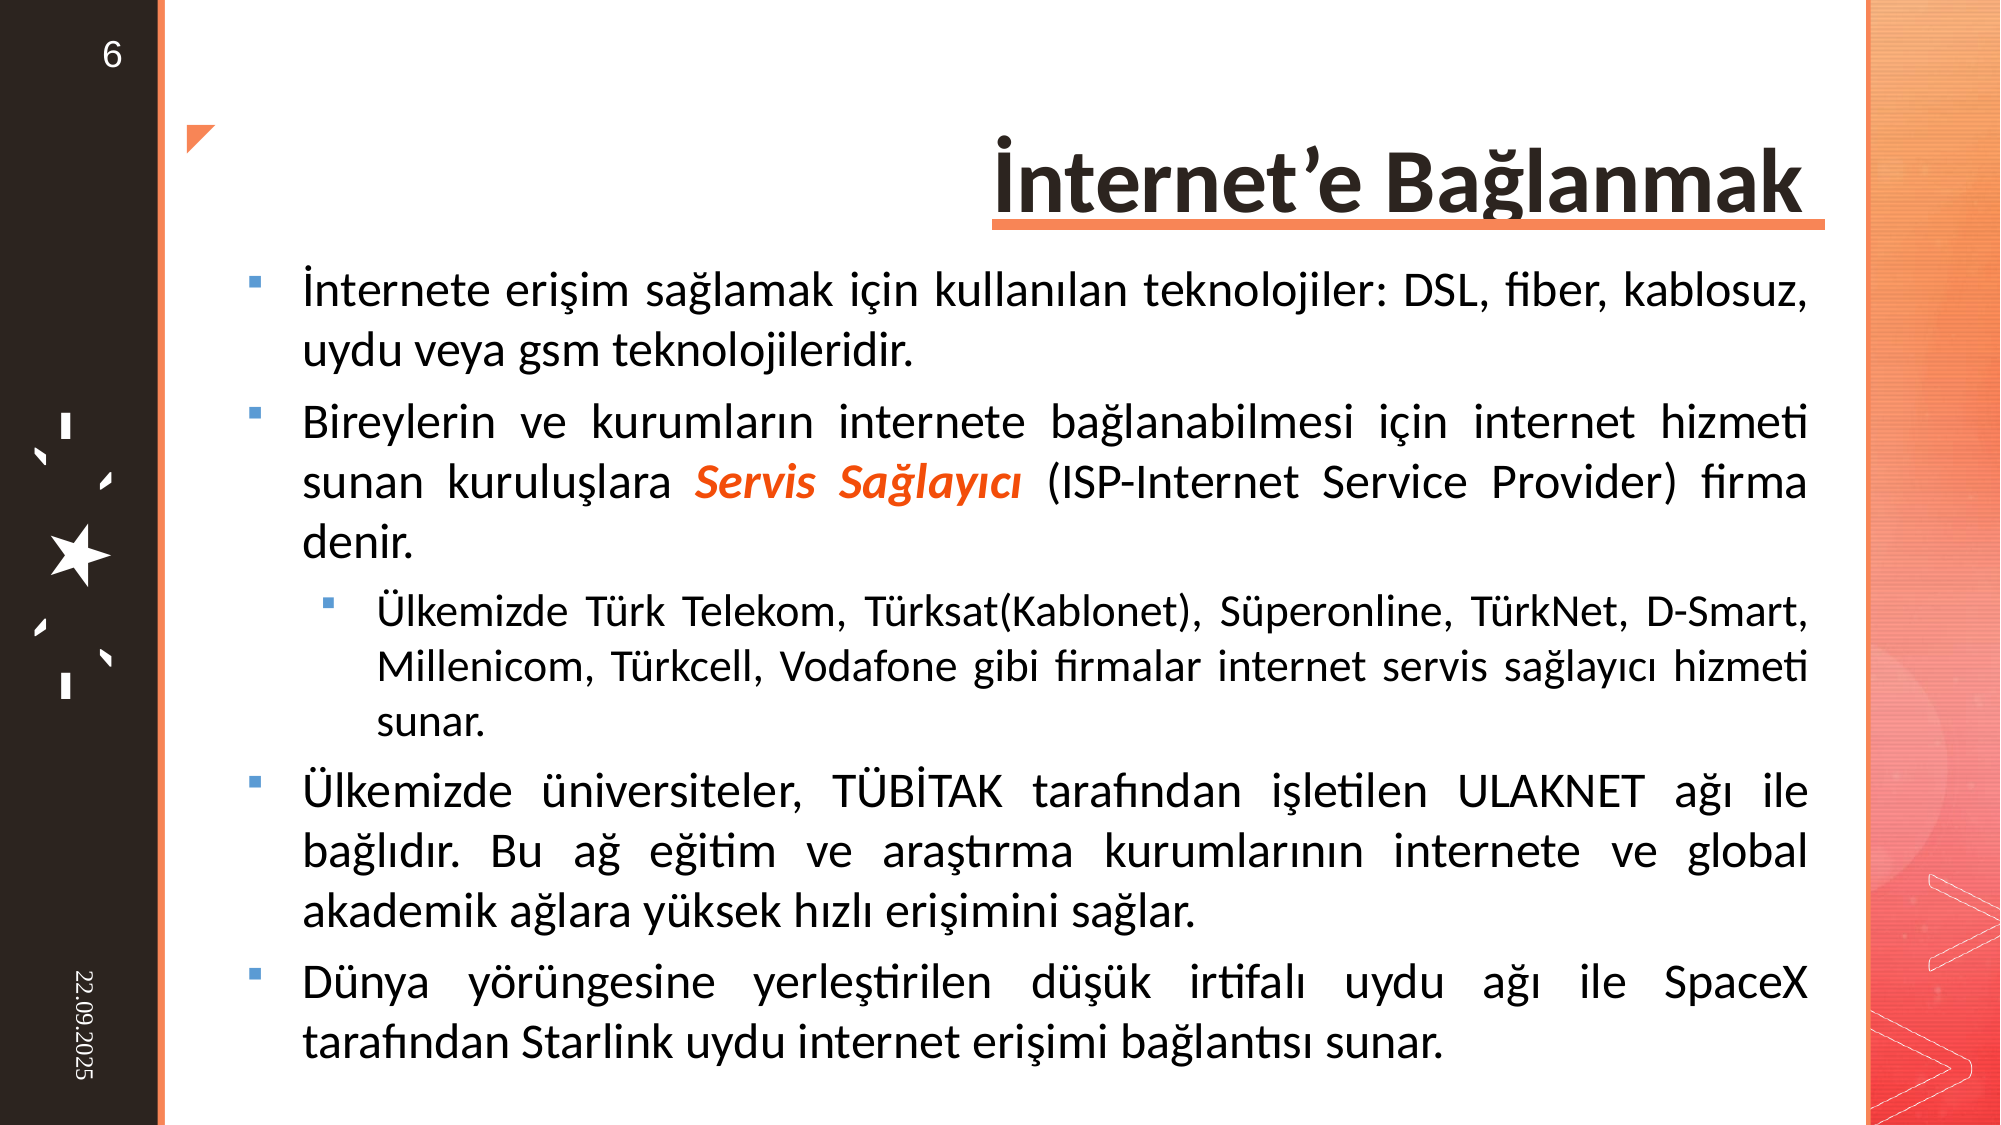

6
◤
# İnternet’e Bağlanmak
İnternete erişim sağlamak için kullanılan teknolojiler: DSL, fiber, kablosuz, uydu veya gsm teknolojileridir.
Bireylerin ve kurumların internete bağlanabilmesi için internet hizmeti sunan kuruluşlara Servis Sağlayıcı (ISP-Internet Service Provider) firma denir.
Ülkemizde Türk Telekom, Türksat(Kablonet), Süperonline, TürkNet, D-Smart, Millenicom, Türkcell, Vodafone gibi firmalar internet servis sağlayıcı hizmeti sunar.
Ülkemizde  üniversiteler,  TÜBİTAK  tarafından  işletilen  ULAKNET  ağı  ile bağlıdır.  Bu  ağ  eğitim  ve  araştırma  kurumlarının  internete  ve  global akademik ağlara yüksek hızlı erişimini sağlar.
Dünya  yörüngesine  yerleştirilen  düşük  irtifalı  uydu  ağı  ile  SpaceX tarafından Starlink uydu internet erişimi bağlantısı sunar.
˗ˏˋ ★ ˎˊ˗
22.09.2025